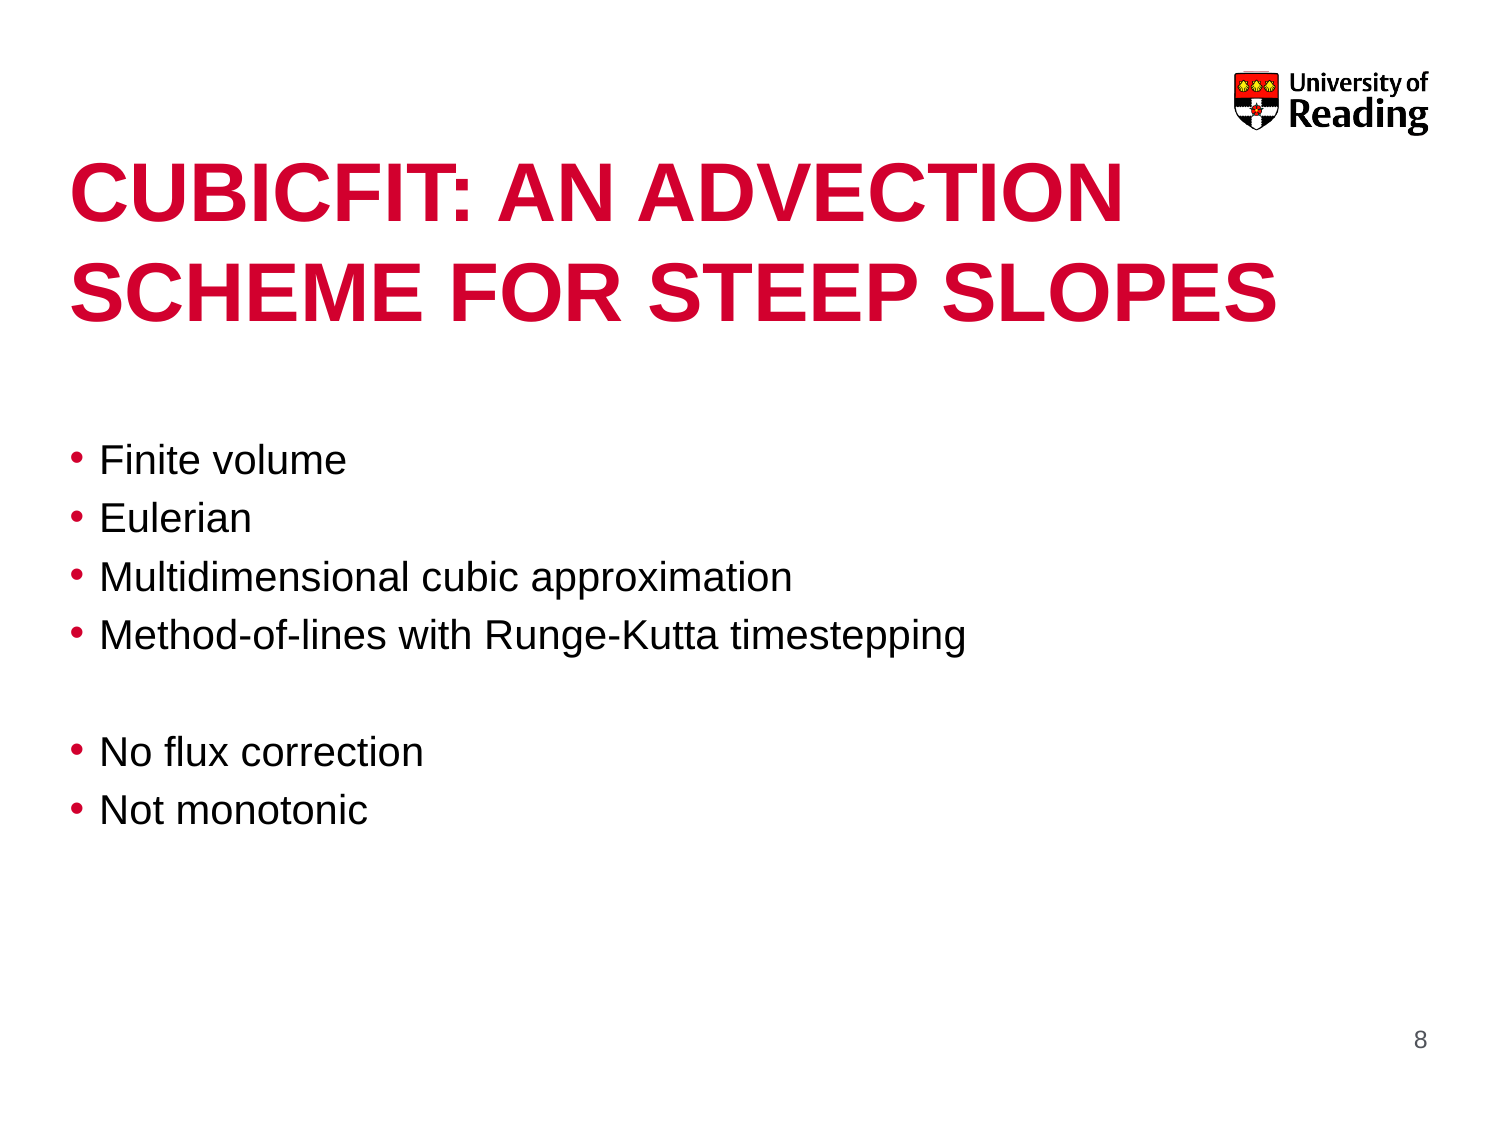

# cubicFit: An Advection scheme for steep slopes
Finite volume
Eulerian
Multidimensional cubic approximation
Method-of-lines with Runge-Kutta timestepping

No flux correction
Not monotonic
8